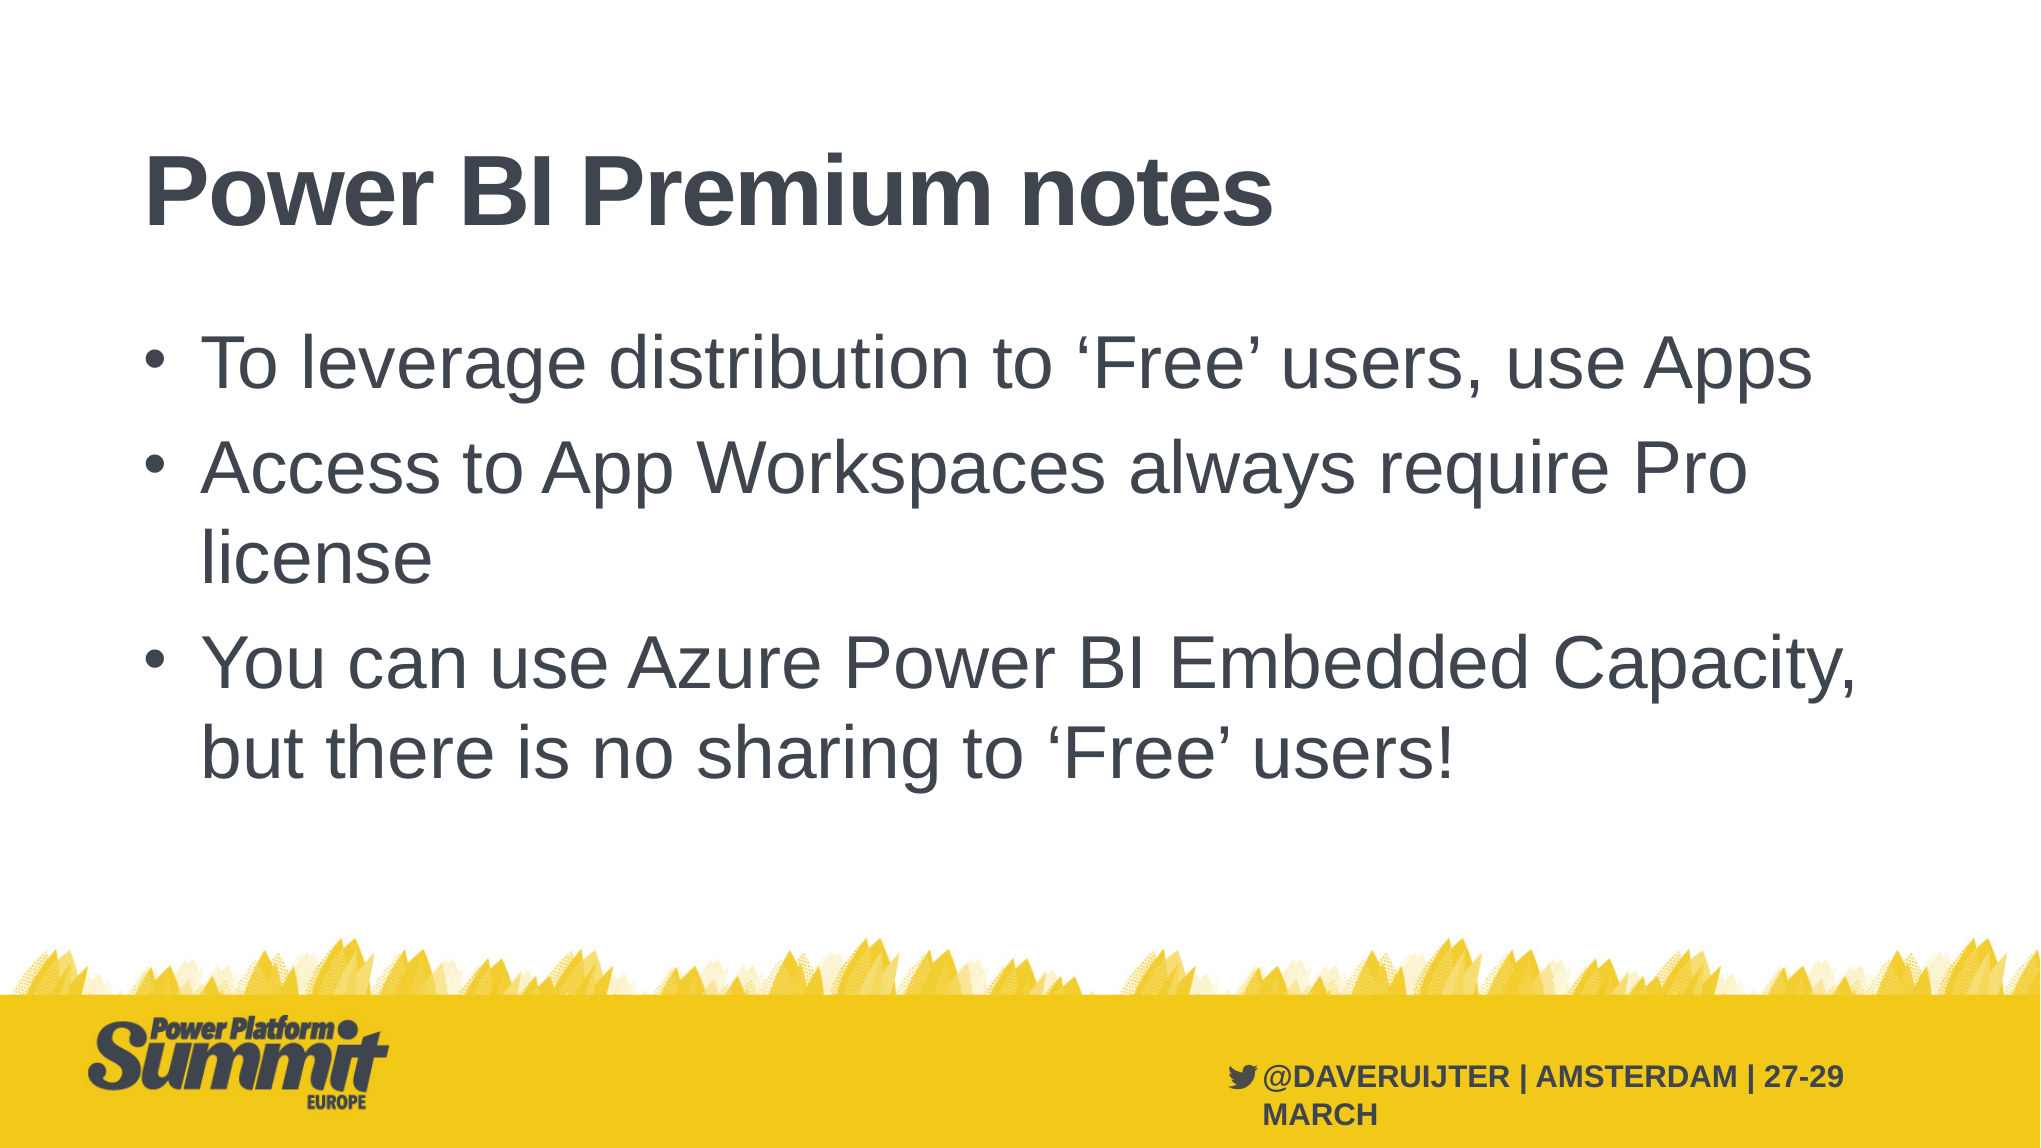

# Power BI Premium notes
To leverage distribution to ‘Free’ users, use Apps
Access to App Workspaces always require Pro license
You can use Azure Power BI Embedded Capacity, but there is no sharing to ‘Free’ users!